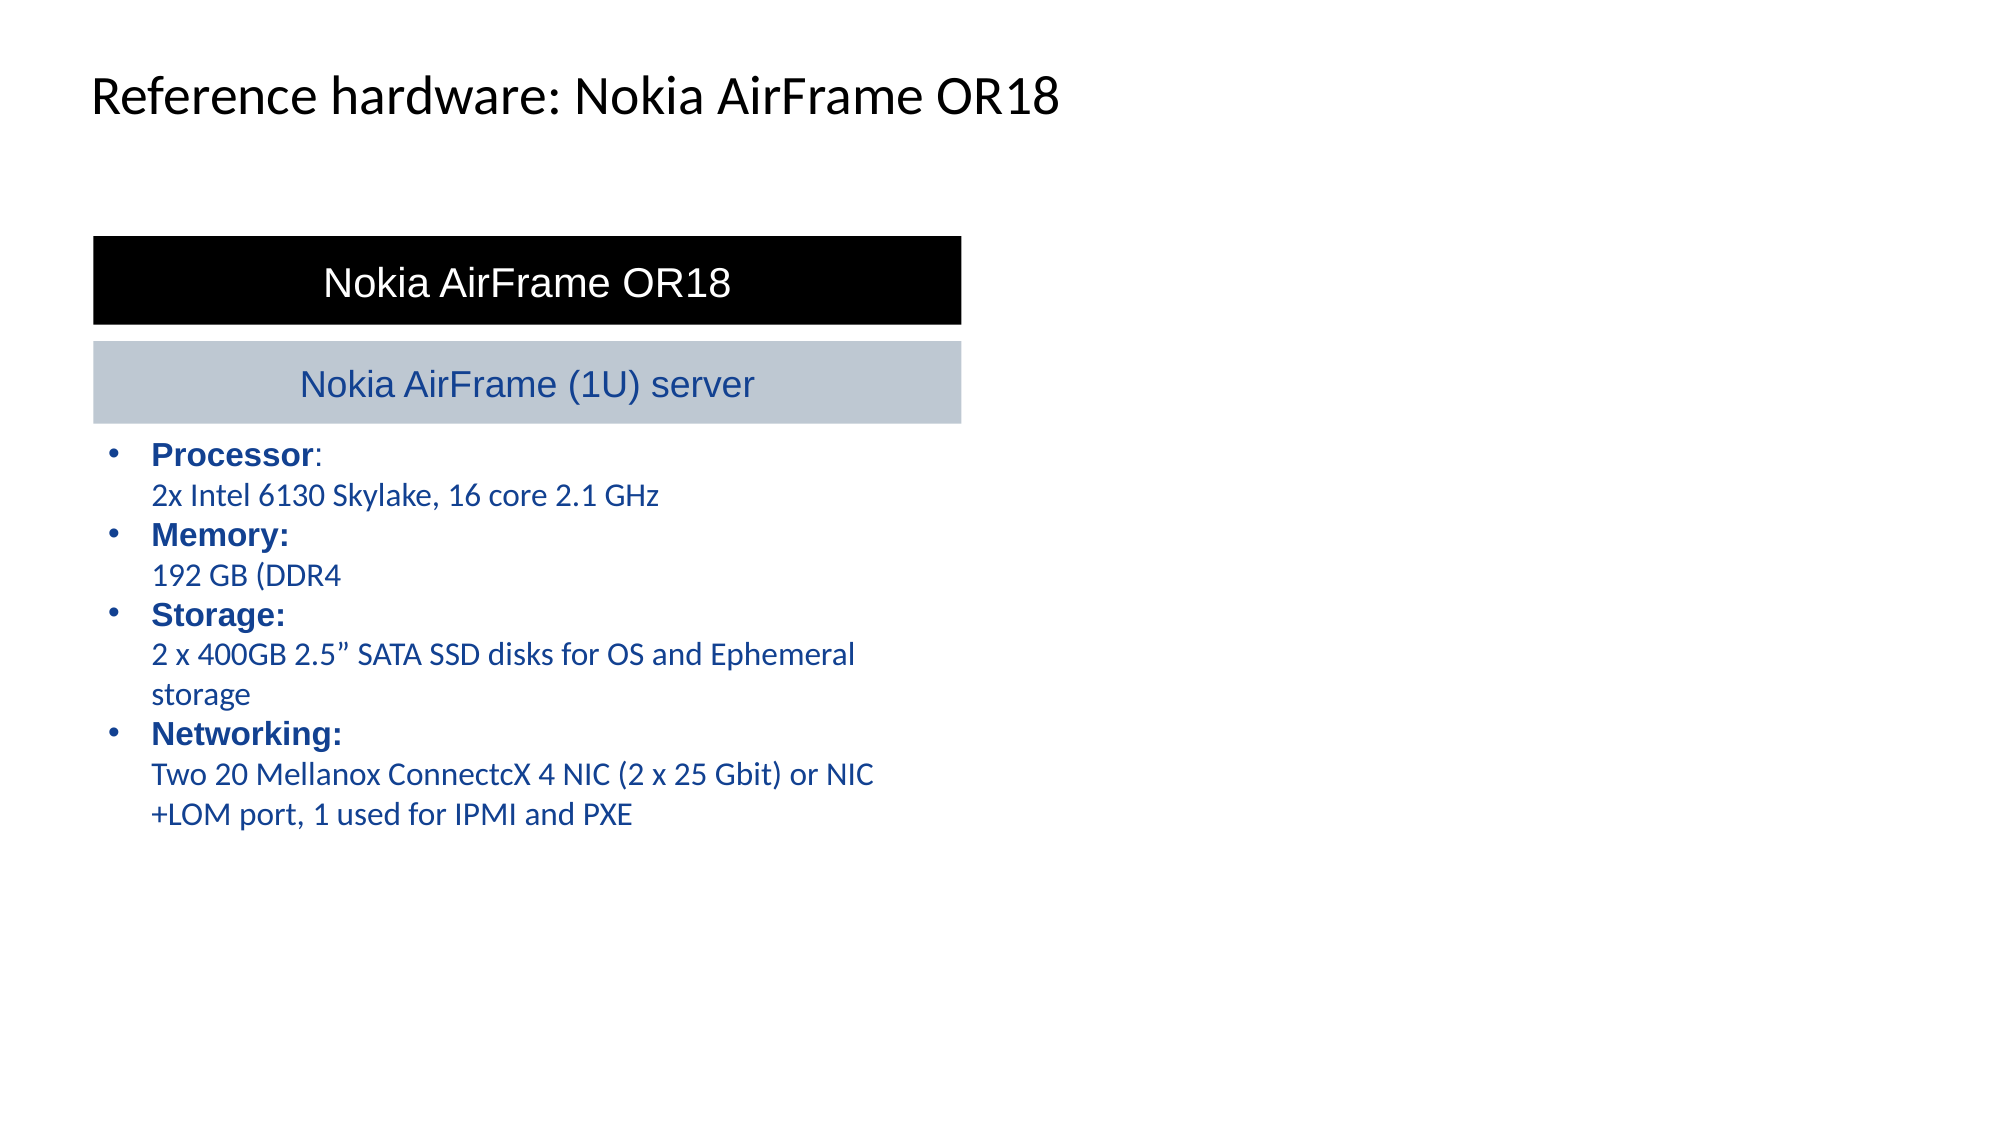

# Reference hardware: Nokia AirFrame OR18
Nokia AirFrame OR18
Nokia AirFrame (1U) server
Processor:
2x Intel 6130 Skylake, 16 core 2.1 GHz
Memory:
192 GB (DDR4
Storage:
2 x 400GB 2.5” SATA SSD disks for OS and Ephemeral storage
Networking:
Two 20 Mellanox ConnectcX 4 NIC (2 x 25 Gbit) or NIC +LOM port, 1 used for IPMI and PXE